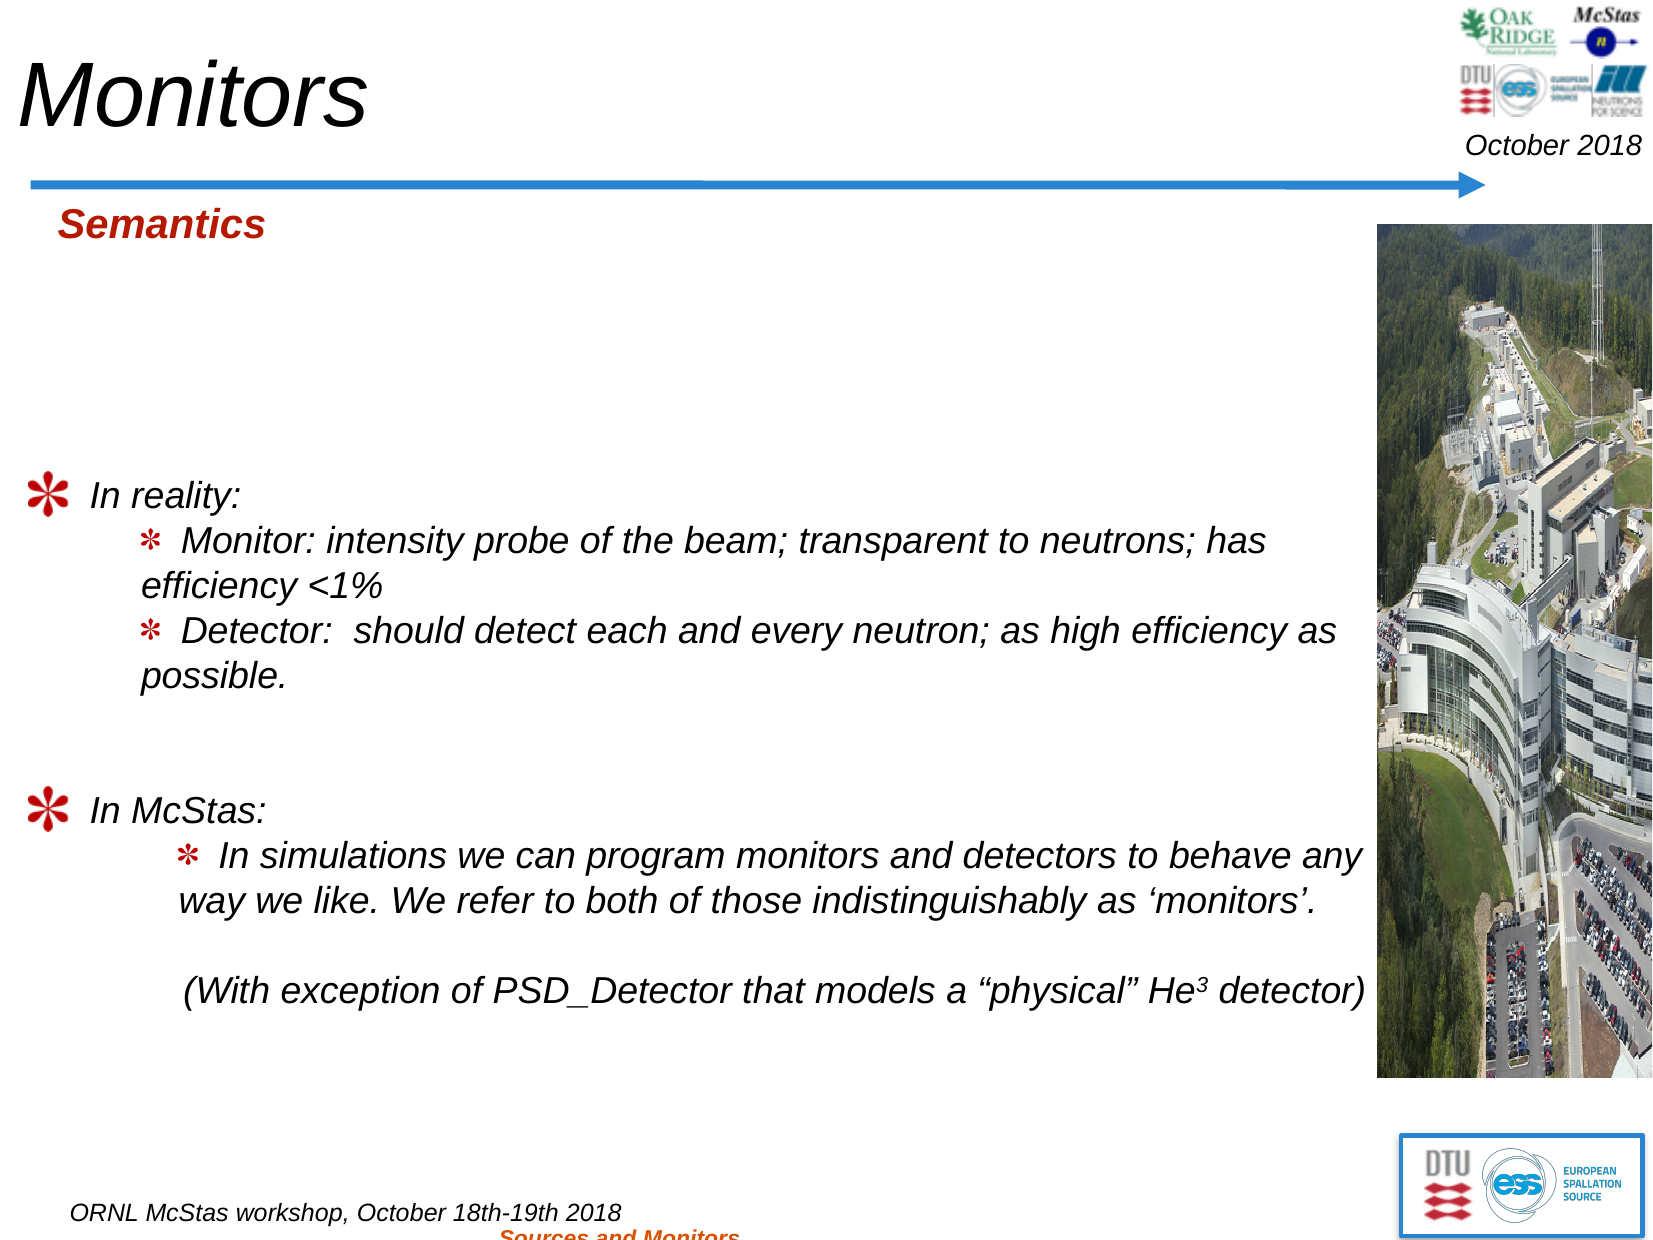

# Monitors
Semantics

  In reality:
  Monitor: intensity probe of the beam; transparent to neutrons; has efficiency <1%
  Detector:  should detect each and every neutron; as high efficiency as possible.

  In McStas:
  In simulations we can program monitors and detectors to behave any way we like. We refer to both of those indistinguishably as ‘monitors’.

    (With exception of PSD_Detector that models a “physical” He3 detector)
23
Sources and Monitors